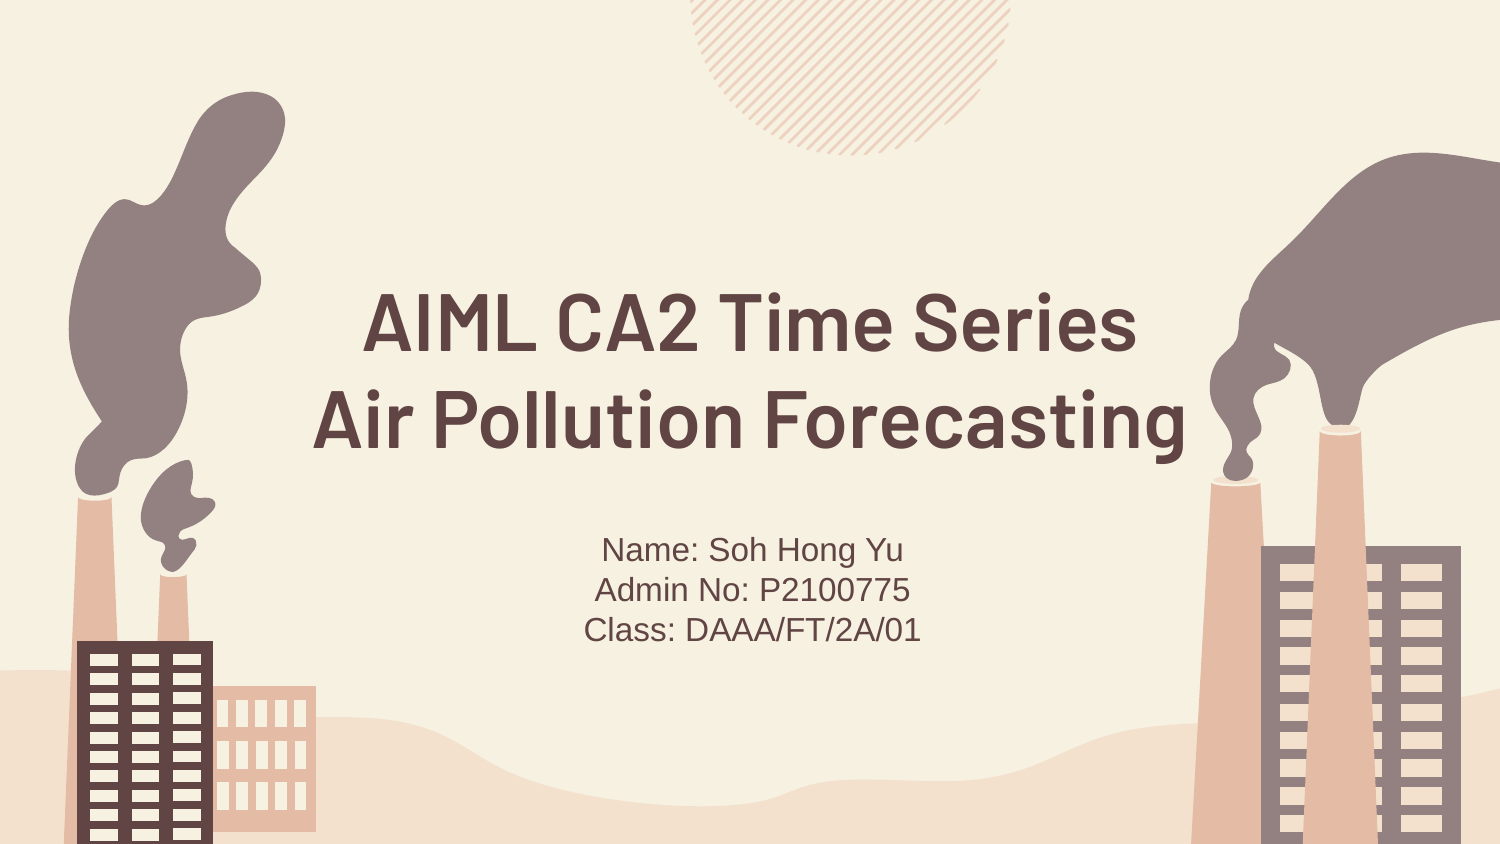

# AIML CA2 Time Series
Air Pollution Forecasting
Name: Soh Hong Yu
Admin No: P2100775
Class: DAAA/FT/2A/01